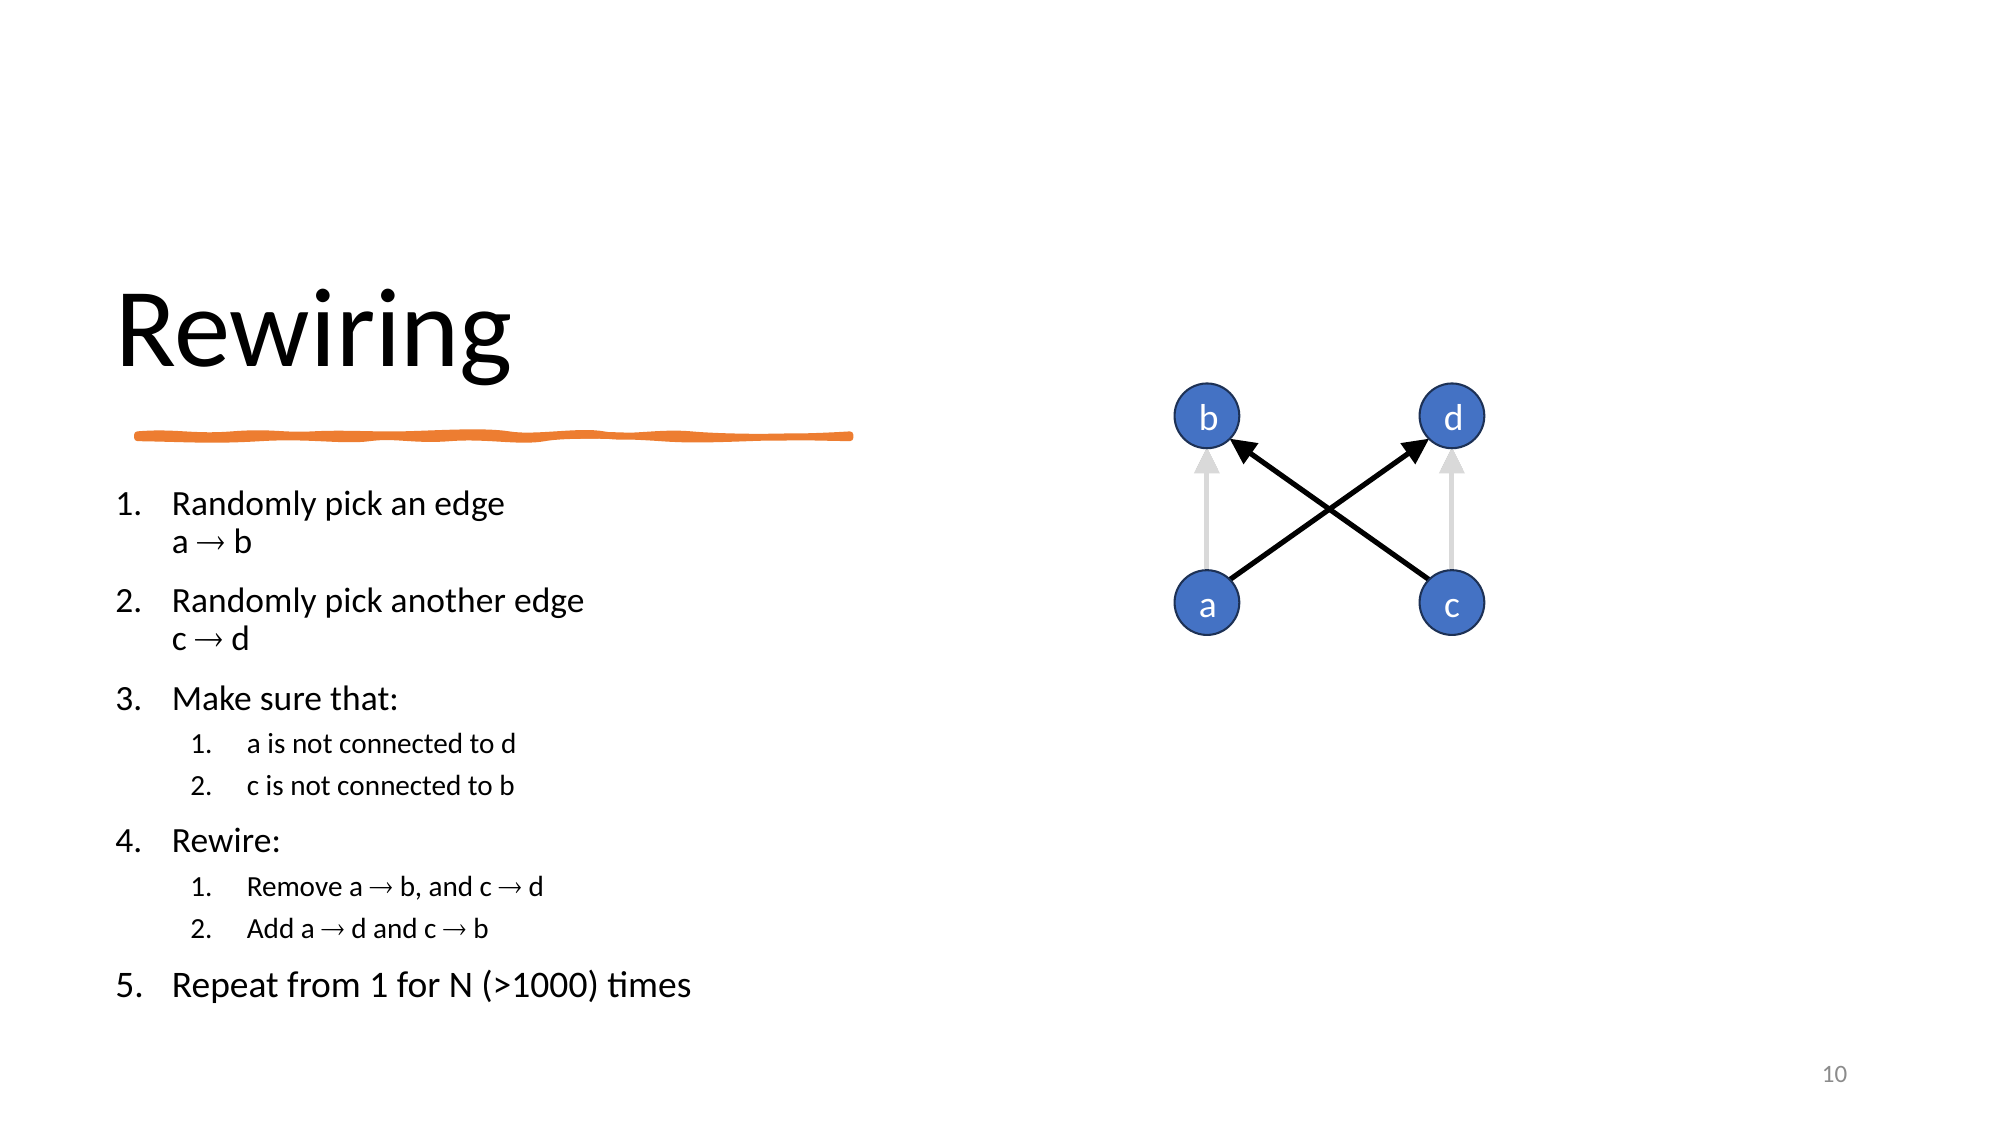

# Rewiring
d
b

Randomly pick an edge
a → b
Randomly pick another edge
c → d
Make sure that:
a is not connected to d
c is not connected to b
Rewire:
Remove a → b, and c → d
Add a → d and c → b
Repeat from 1 for N (>1000) times

c
a
10